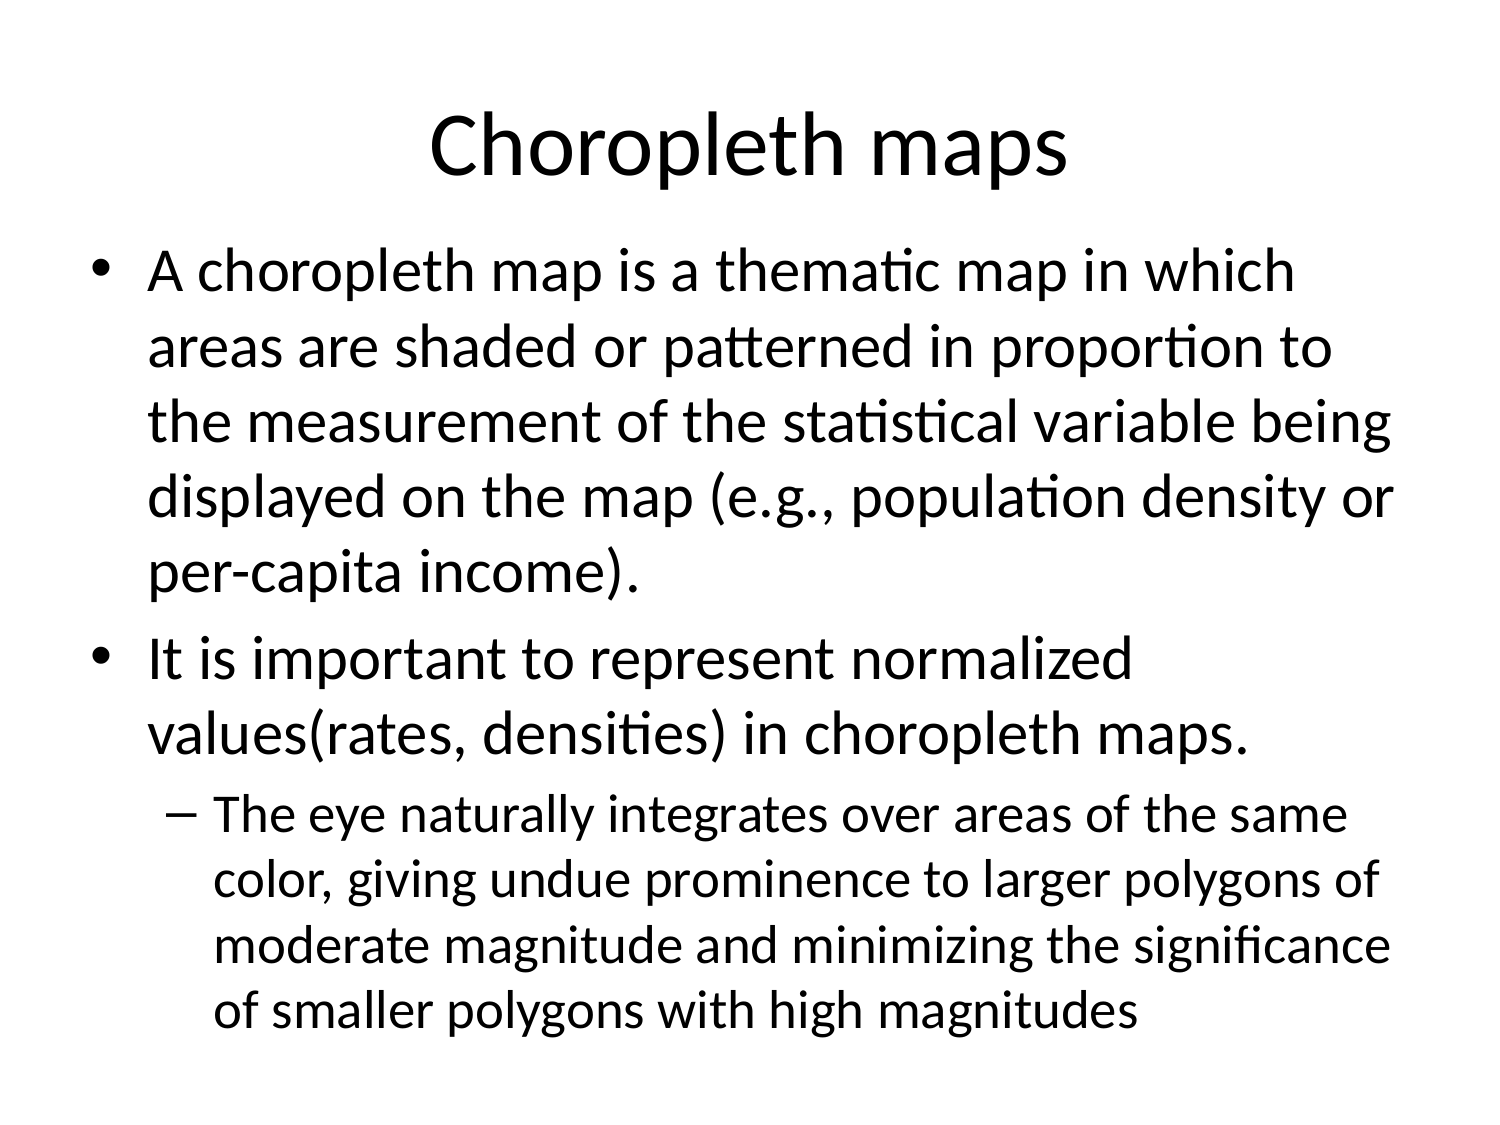

# Choropleth maps
A choropleth map is a thematic map in which areas are shaded or patterned in proportion to the measurement of the statistical variable being displayed on the map (e.g., population density or per-capita income).
It is important to represent normalized values(rates, densities) in choropleth maps.
The eye naturally integrates over areas of the same color, giving undue prominence to larger polygons of moderate magnitude and minimizing the significance of smaller polygons with high magnitudes